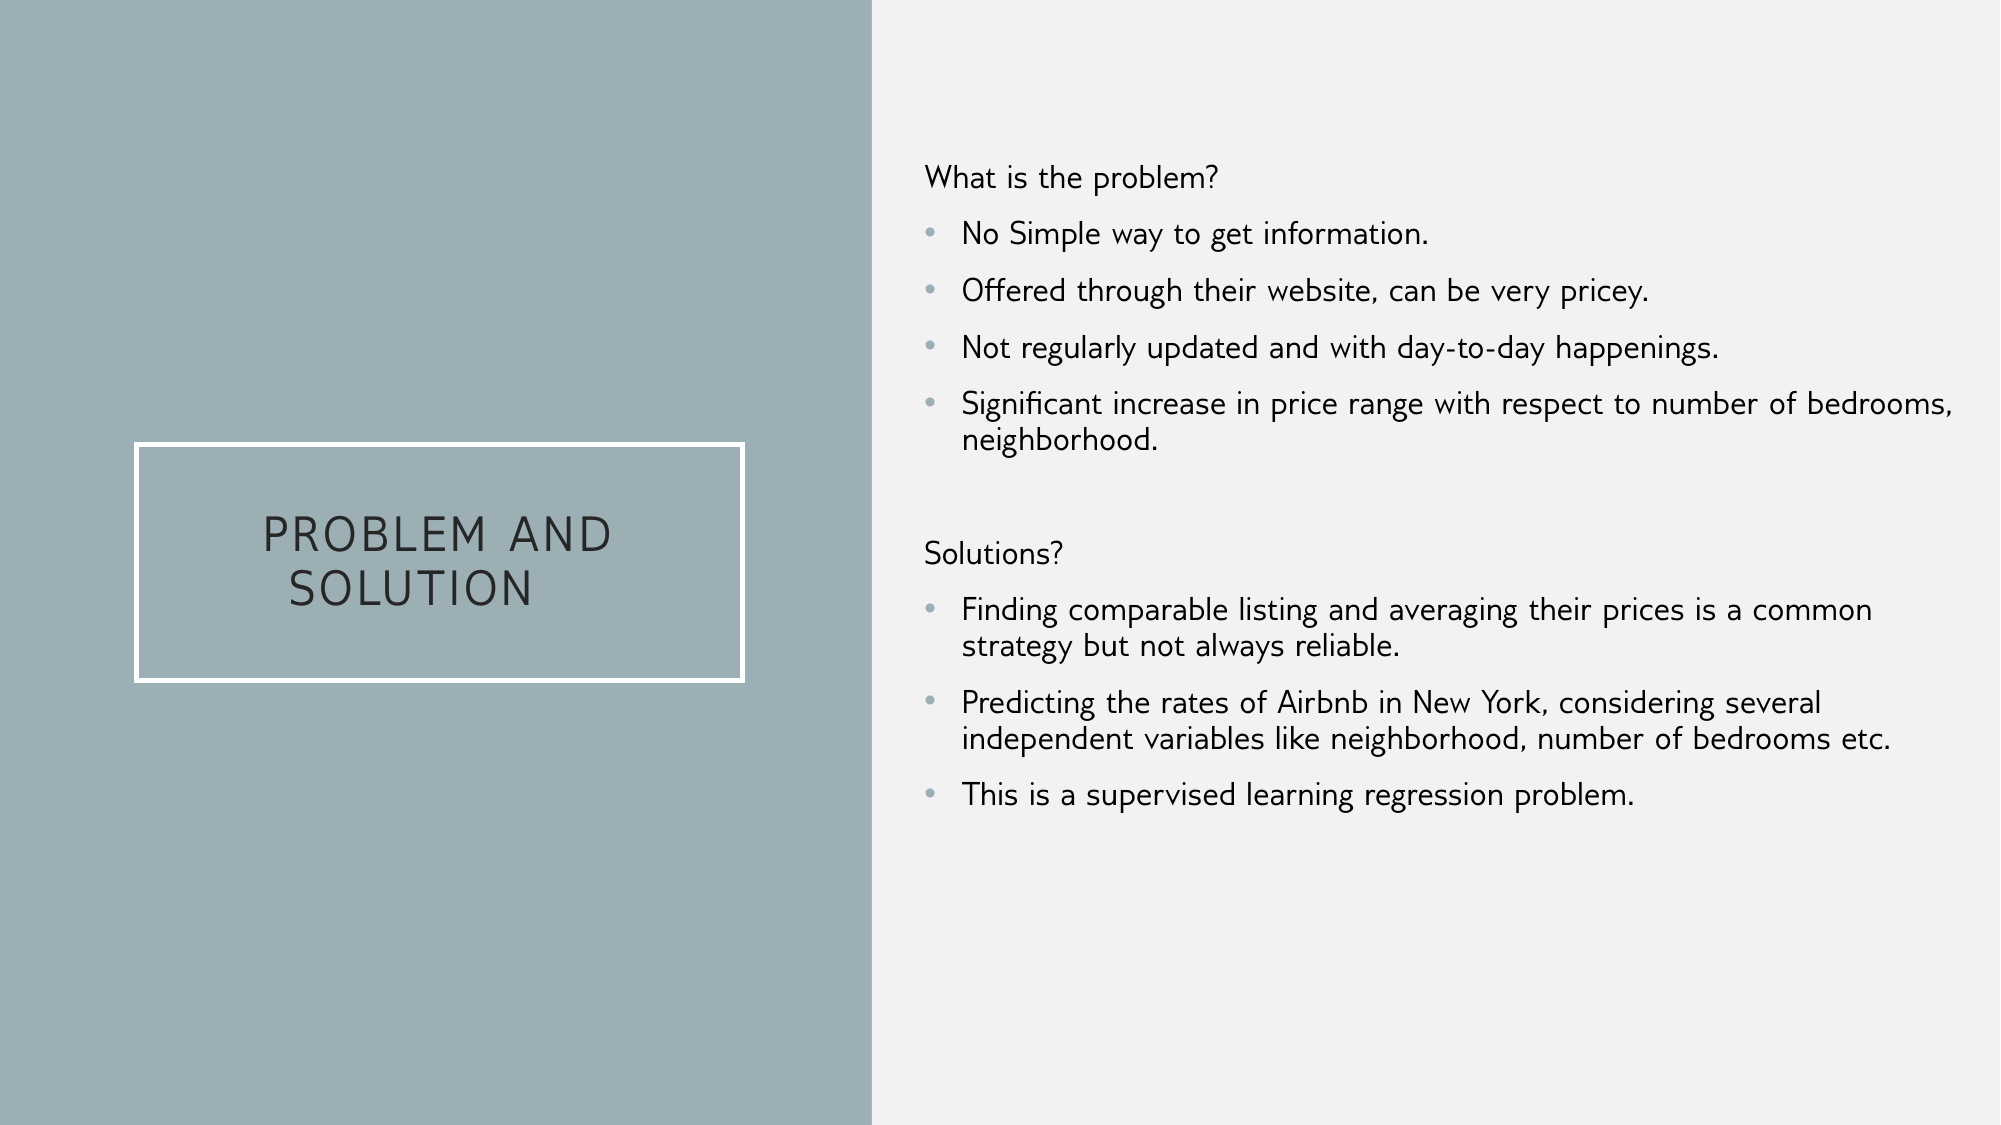

What is the problem?
No Simple way to get information.
Offered through their website, can be very pricey.
Not regularly updated and with day-to-day happenings.
Significant increase in price range with respect to number of bedrooms, neighborhood.

Solutions?
Finding comparable listing and averaging their prices is a common strategy but not always reliable.
Predicting the rates of Airbnb in New York, considering several independent variables like neighborhood, number of bedrooms etc.
This is a supervised learning regression problem.
# Problem and solution